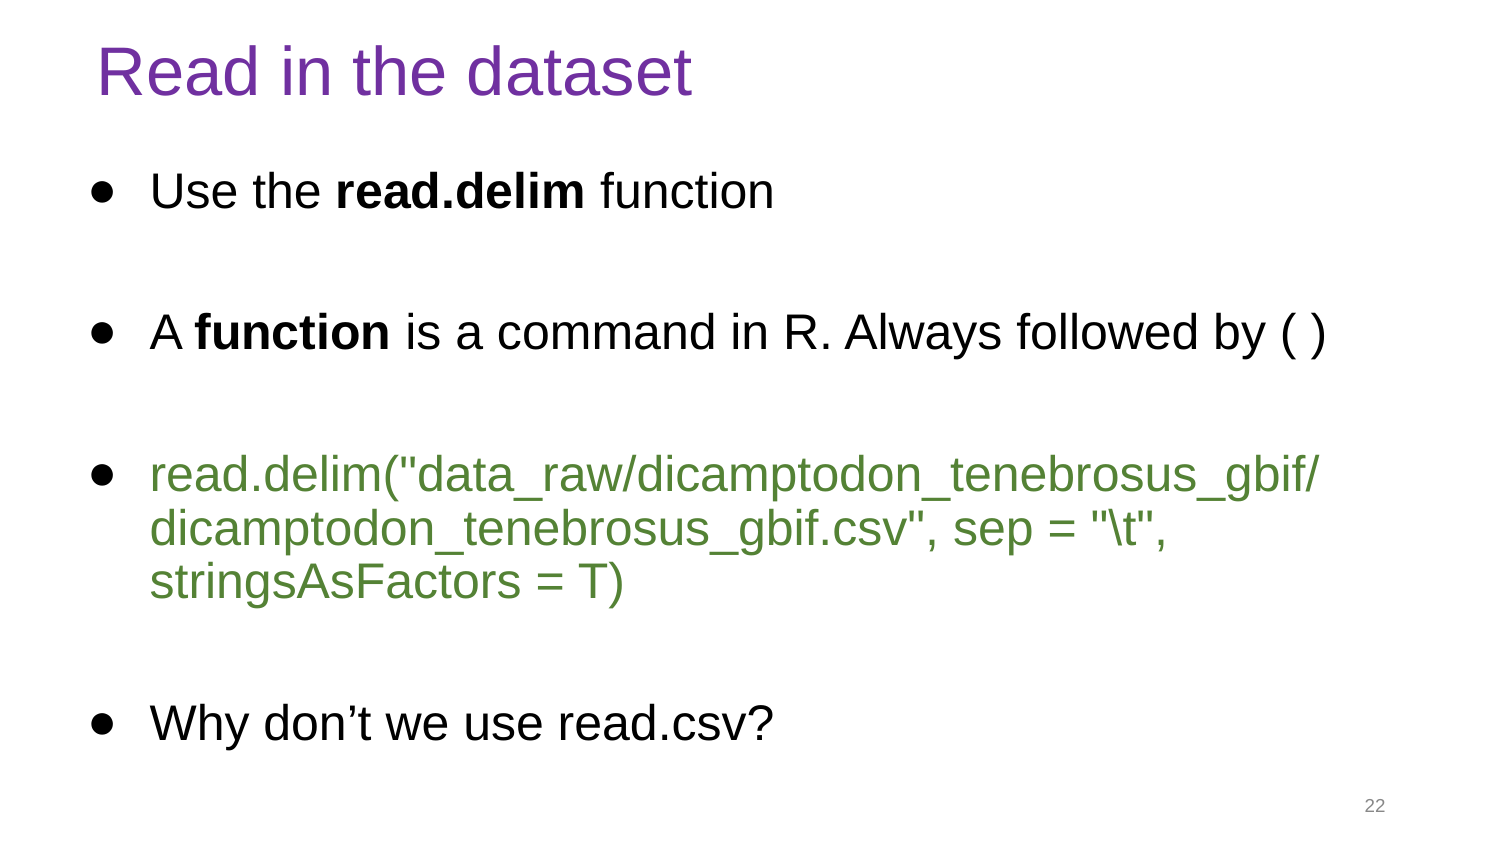

# Read in the dataset
Use the read.delim function

A function is a command in R. Always followed by ( )

read.delim("data_raw/dicamptodon_tenebrosus_gbif/dicamptodon_tenebrosus_gbif.csv", sep = "\t", stringsAsFactors = T)

Why don’t we use read.csv?

22